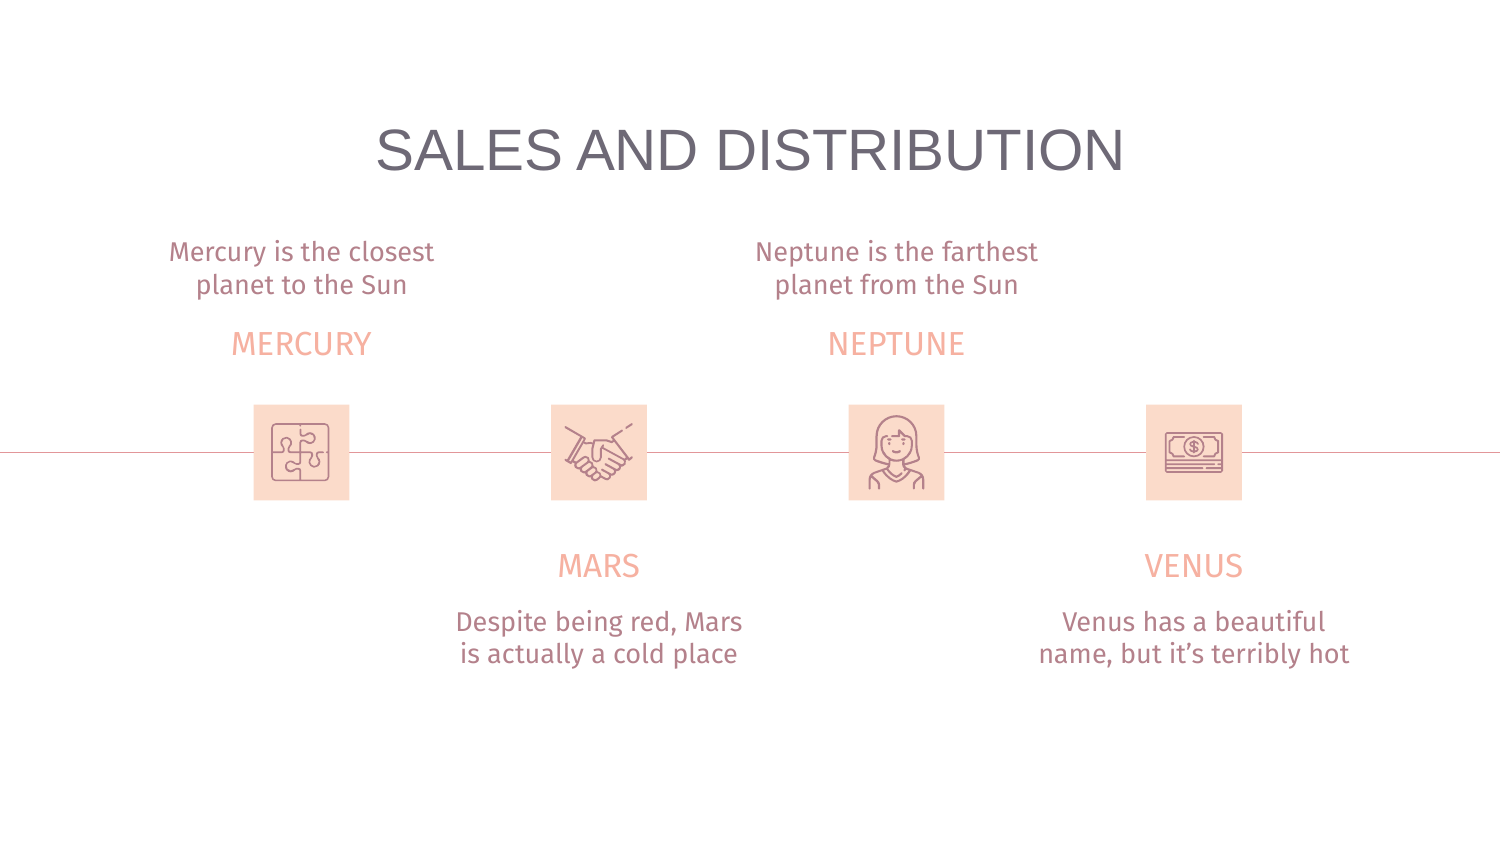

# SALES AND DISTRIBUTION
Mercury is the closest planet to the Sun
Neptune is the farthest planet from the Sun
MERCURY
NEPTUNE

MARS
VENUS
Despite being red, Mars is actually a cold place
Venus has a beautiful name, but it’s terribly hot